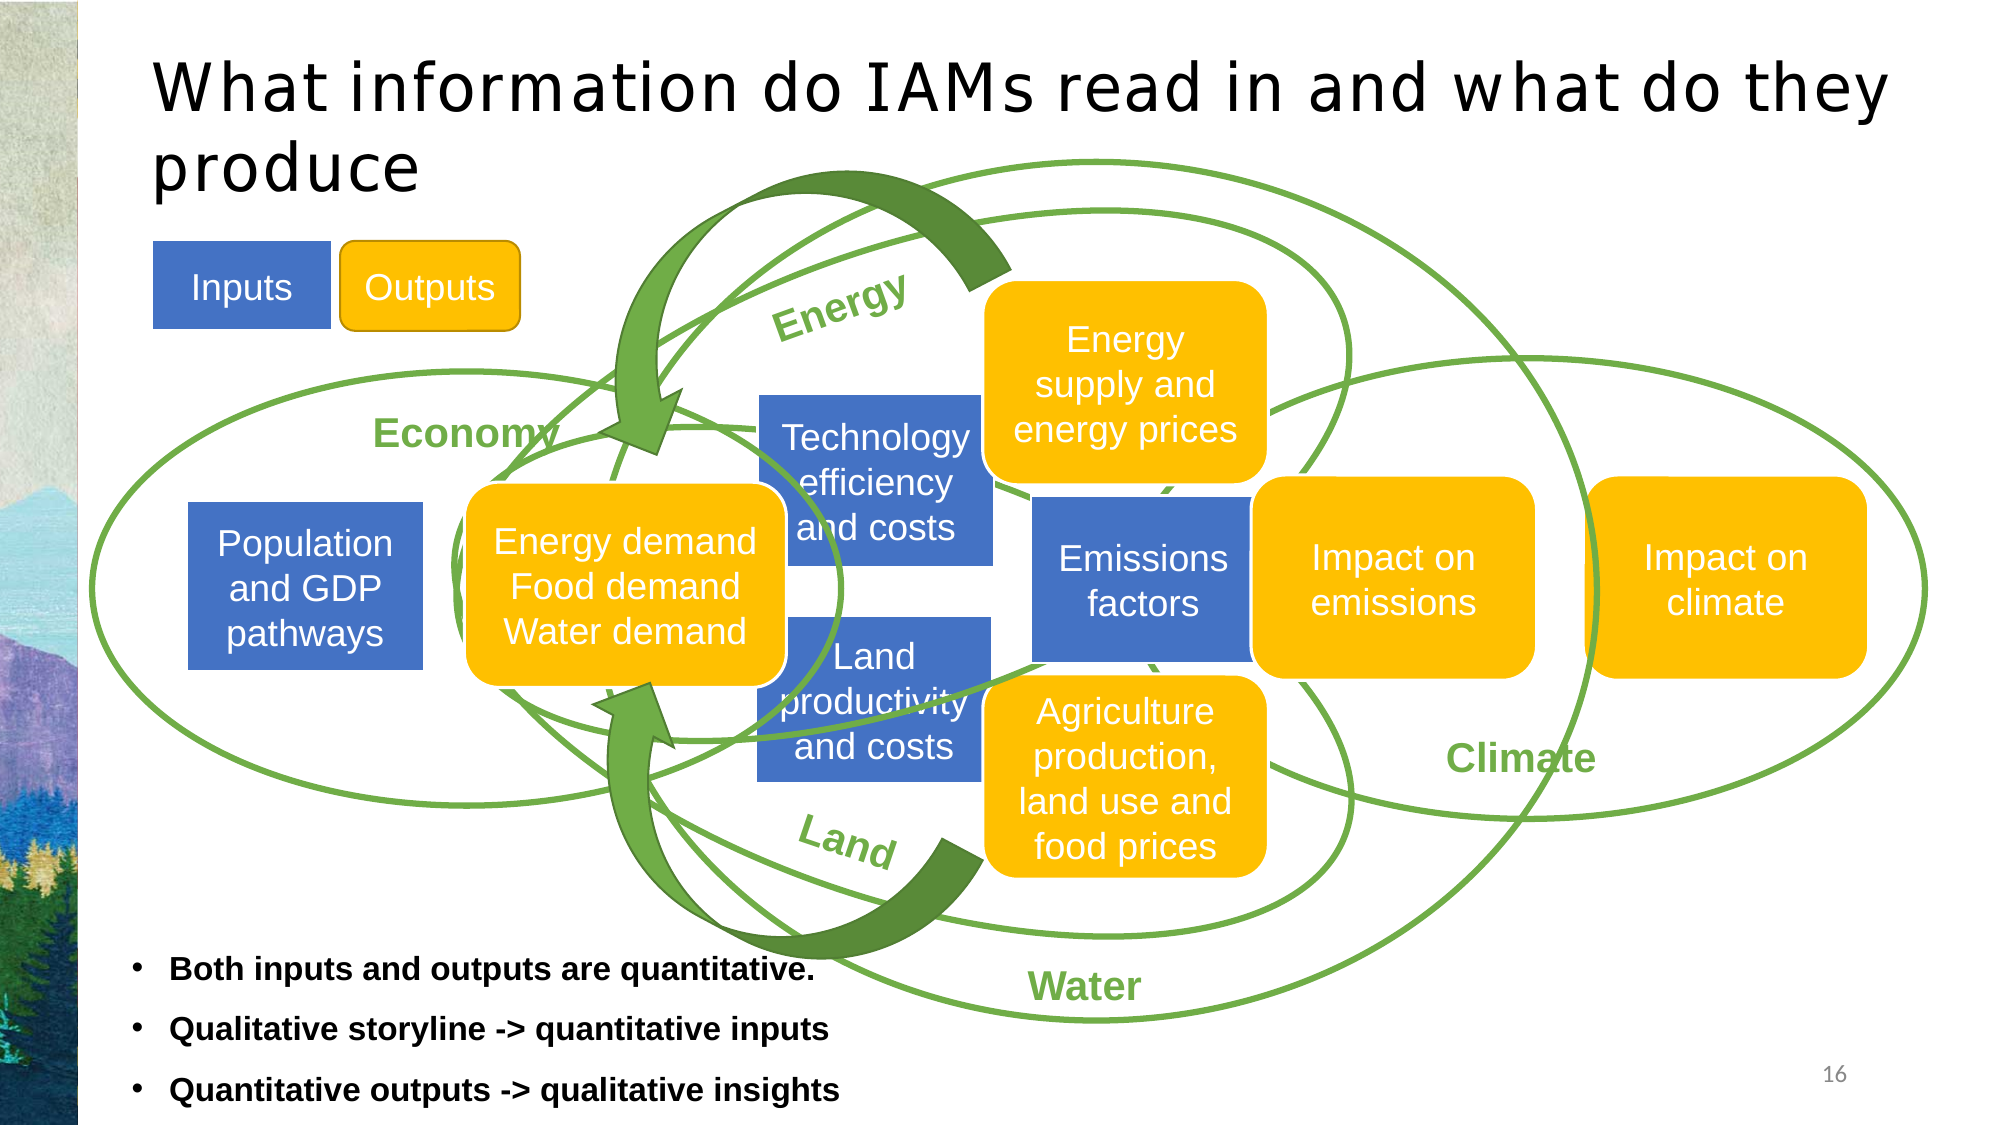

# What information do IAMs read in and what do they produce
Energy

Energy supply and energy prices
Technology efficiency and costs

Water

Inputs
Outputs

Land

Land productivity and costs
Agriculture production, land use and food prices

Climate

Impact on climate
Economy

Energy demand
Food demand
Water demand
Impact on emissions
Emissions factors
Population and GDP pathways
Both inputs and outputs are quantitative.
Qualitative storyline -> quantitative inputs
Quantitative outputs -> qualitative insights